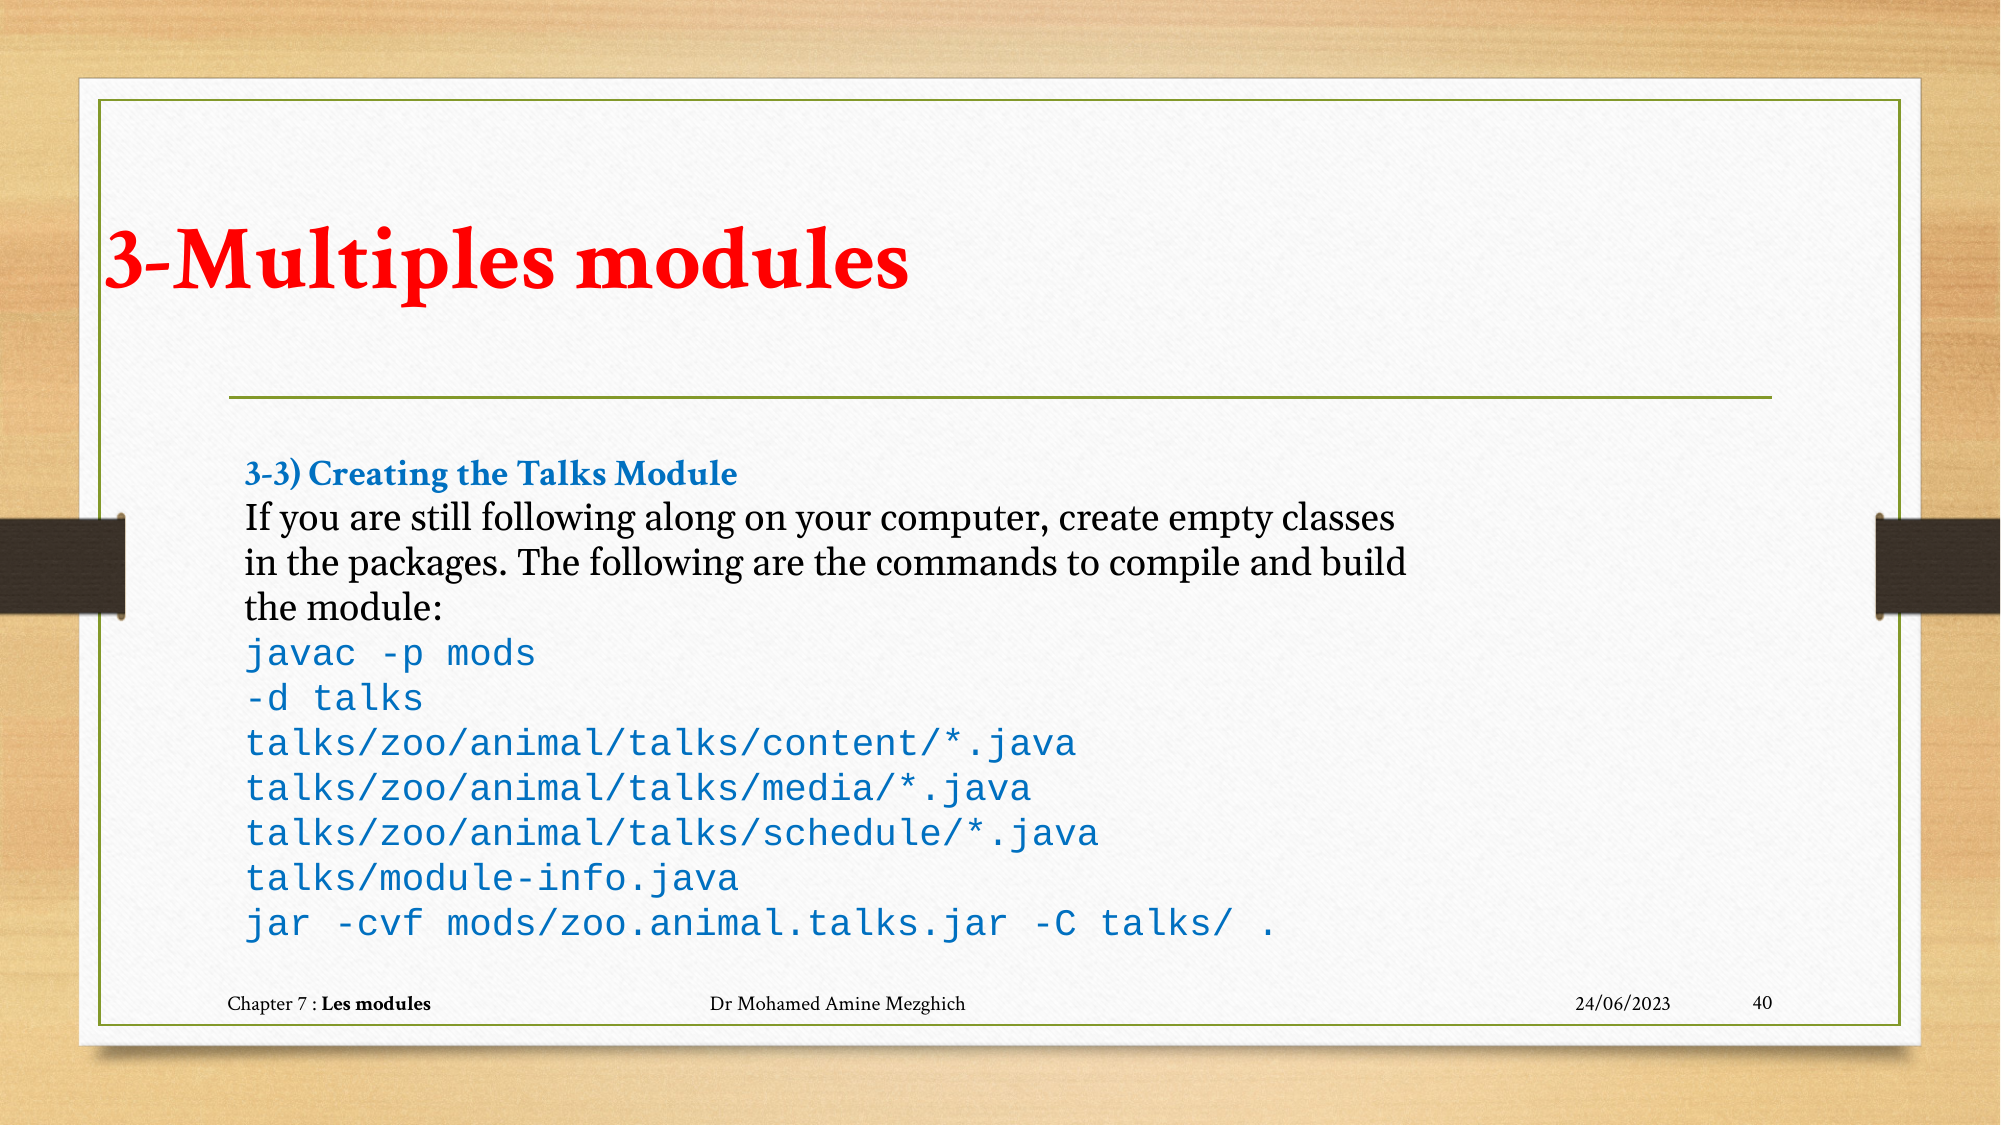

# 3-Multiples modules

3-3) Creating the Talks Module
If you are still following along on your computer, create empty classes
in the packages. The following are the commands to compile and build
the module:
javac -p mods
-d talks
talks/zoo/animal/talks/content/*.java
talks/zoo/animal/talks/media/*.java
talks/zoo/animal/talks/schedule/*.java
talks/module-info.java
jar -cvf mods/zoo.animal.talks.jar -C talks/ .

Chapter 7 : Les modules                                                            Dr Mohamed Amine Mezghich
24/06/2023
40